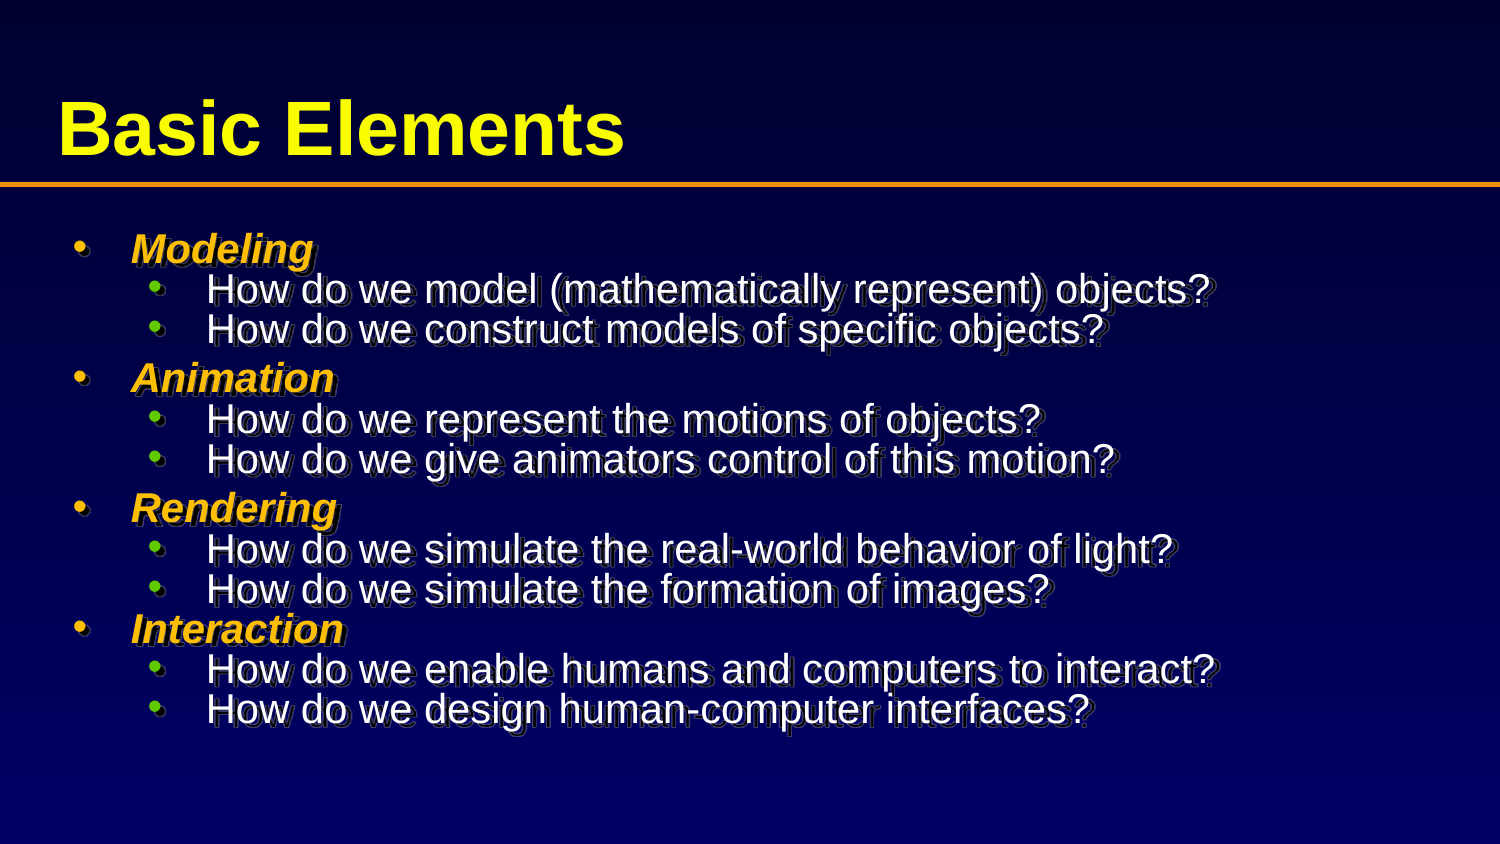

# Basic Elements
Modeling
How do we model (mathematically represent) objects?
How do we construct models of specific objects?
Animation
How do we represent the motions of objects?
How do we give animators control of this motion?
Rendering
How do we simulate the real-world behavior of light?
How do we simulate the formation of images?
Interaction
How do we enable humans and computers to interact?
How do we design human-computer interfaces?